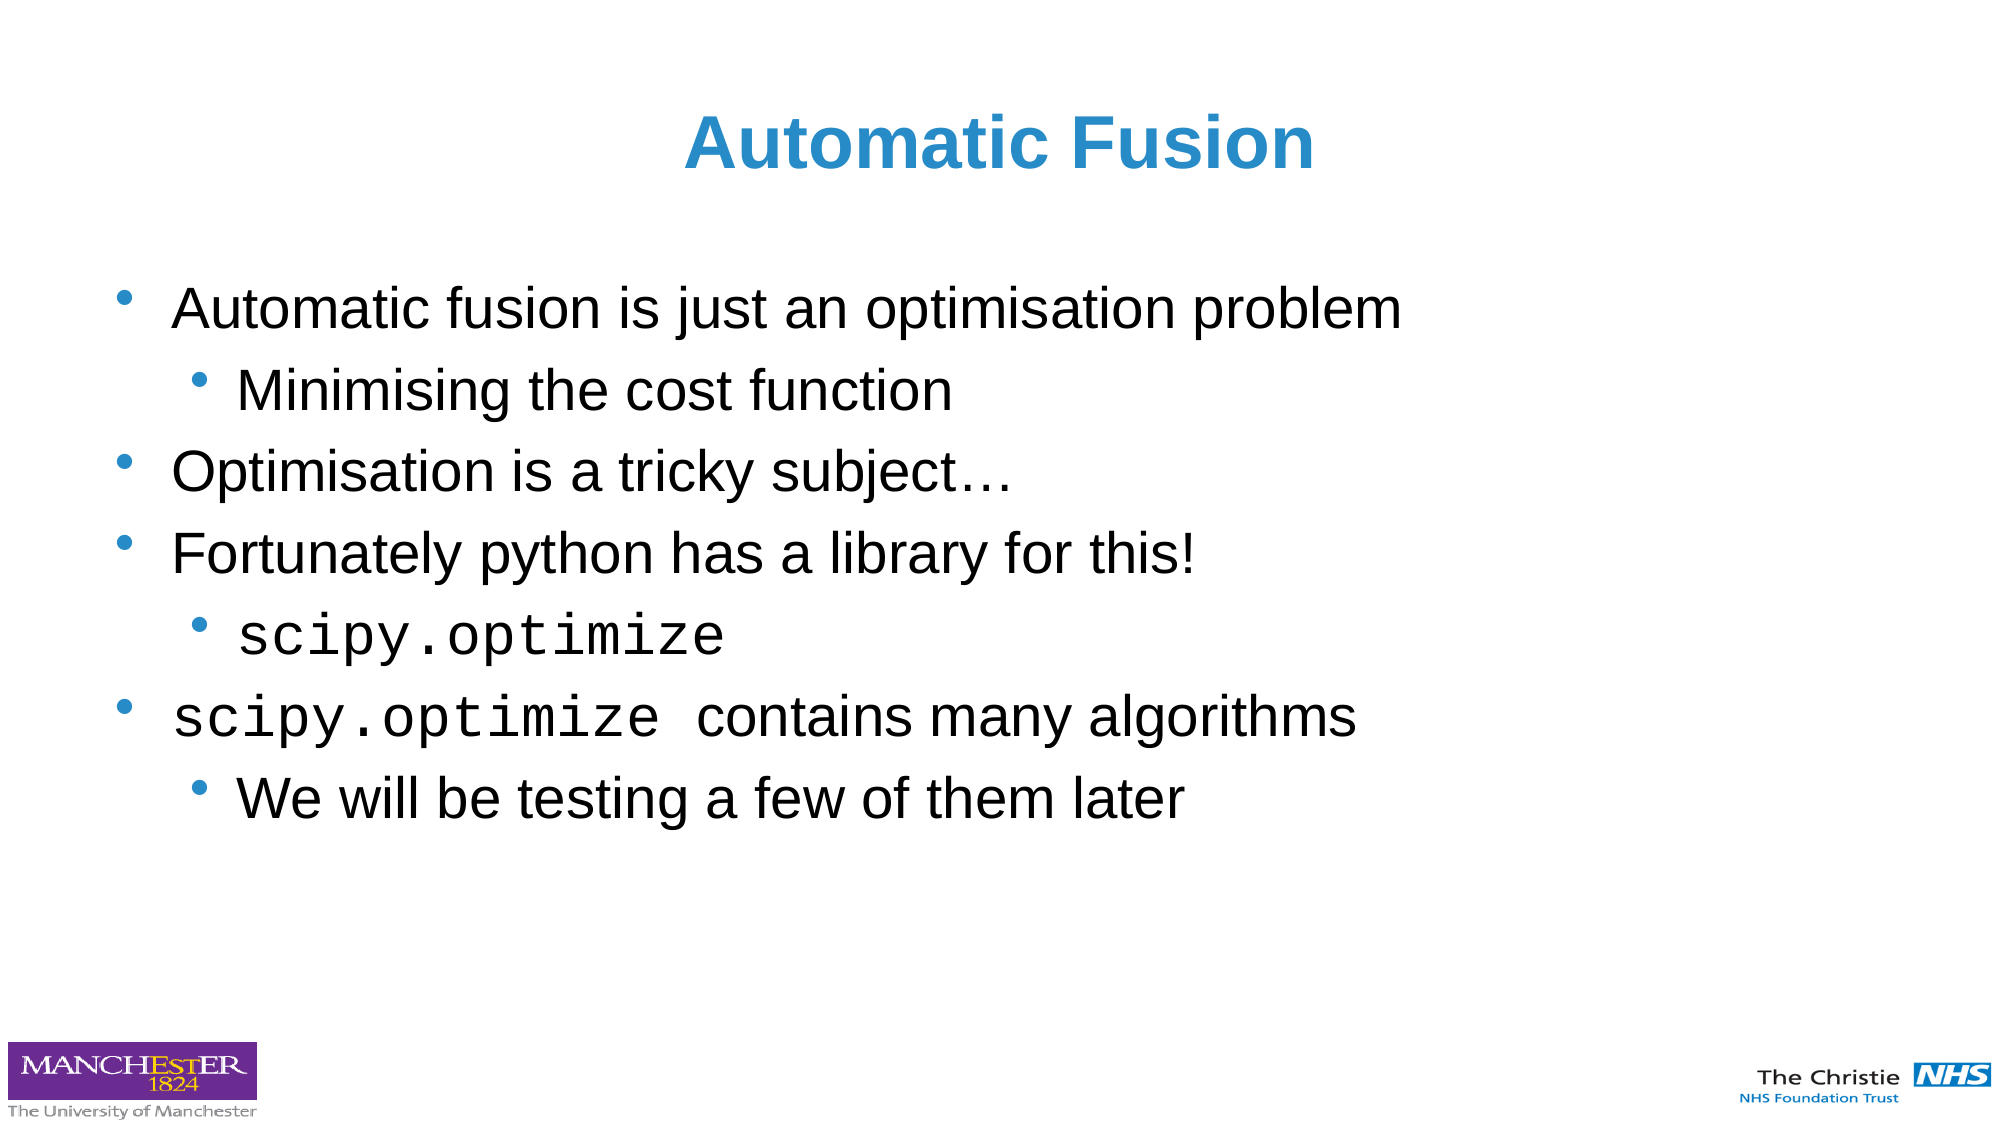

# Automatic Fusion
Automatic fusion is just an optimisation problem
Minimising the cost function
Optimisation is a tricky subject…
Fortunately python has a library for this!
scipy.optimize
scipy.optimize contains many algorithms
We will be testing a few of them later